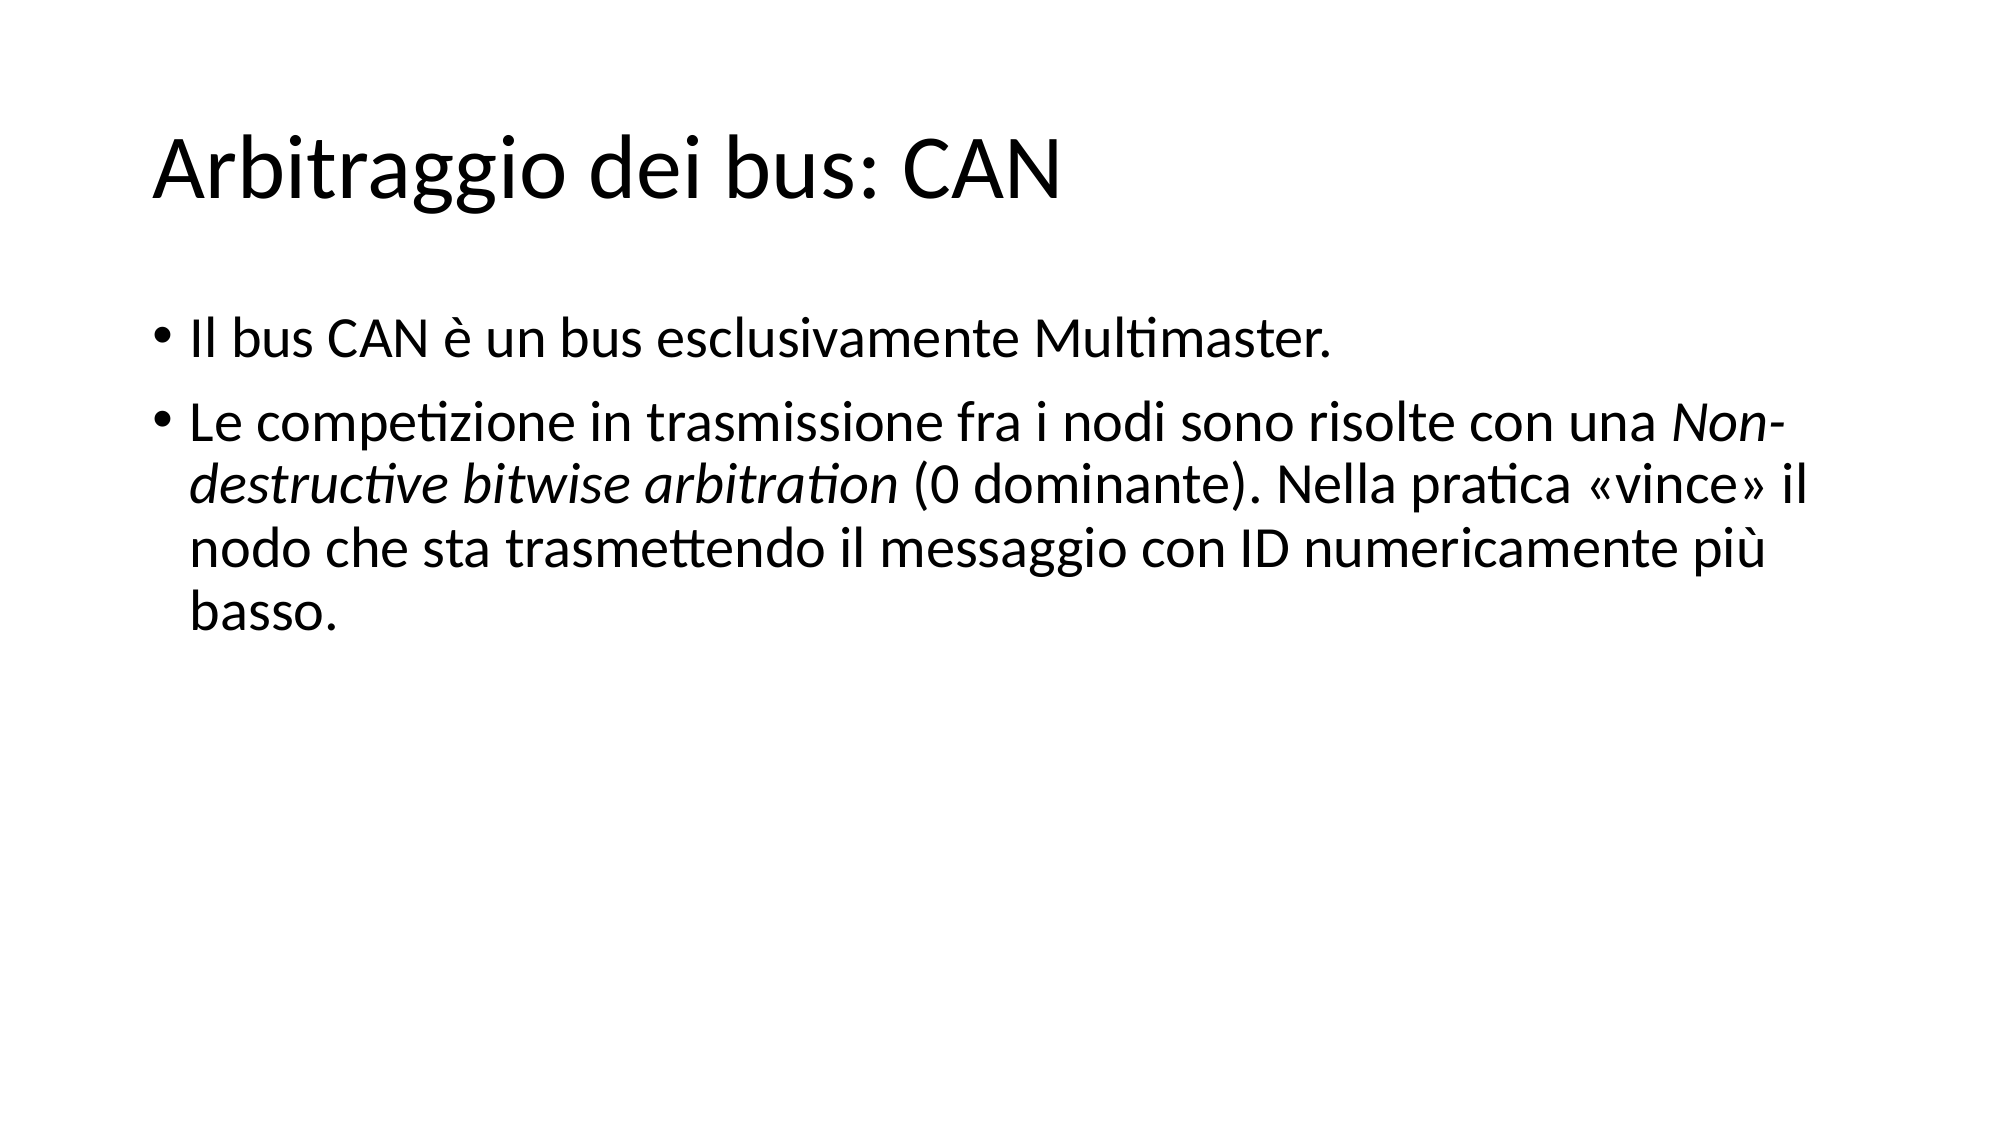

# Arbitraggio dei bus: CAN
Il bus CAN è un bus esclusivamente Multimaster.
Le competizione in trasmissione fra i nodi sono risolte con una Non-destructive bitwise arbitration (0 dominante). Nella pratica «vince» il nodo che sta trasmettendo il messaggio con ID numericamente più basso.